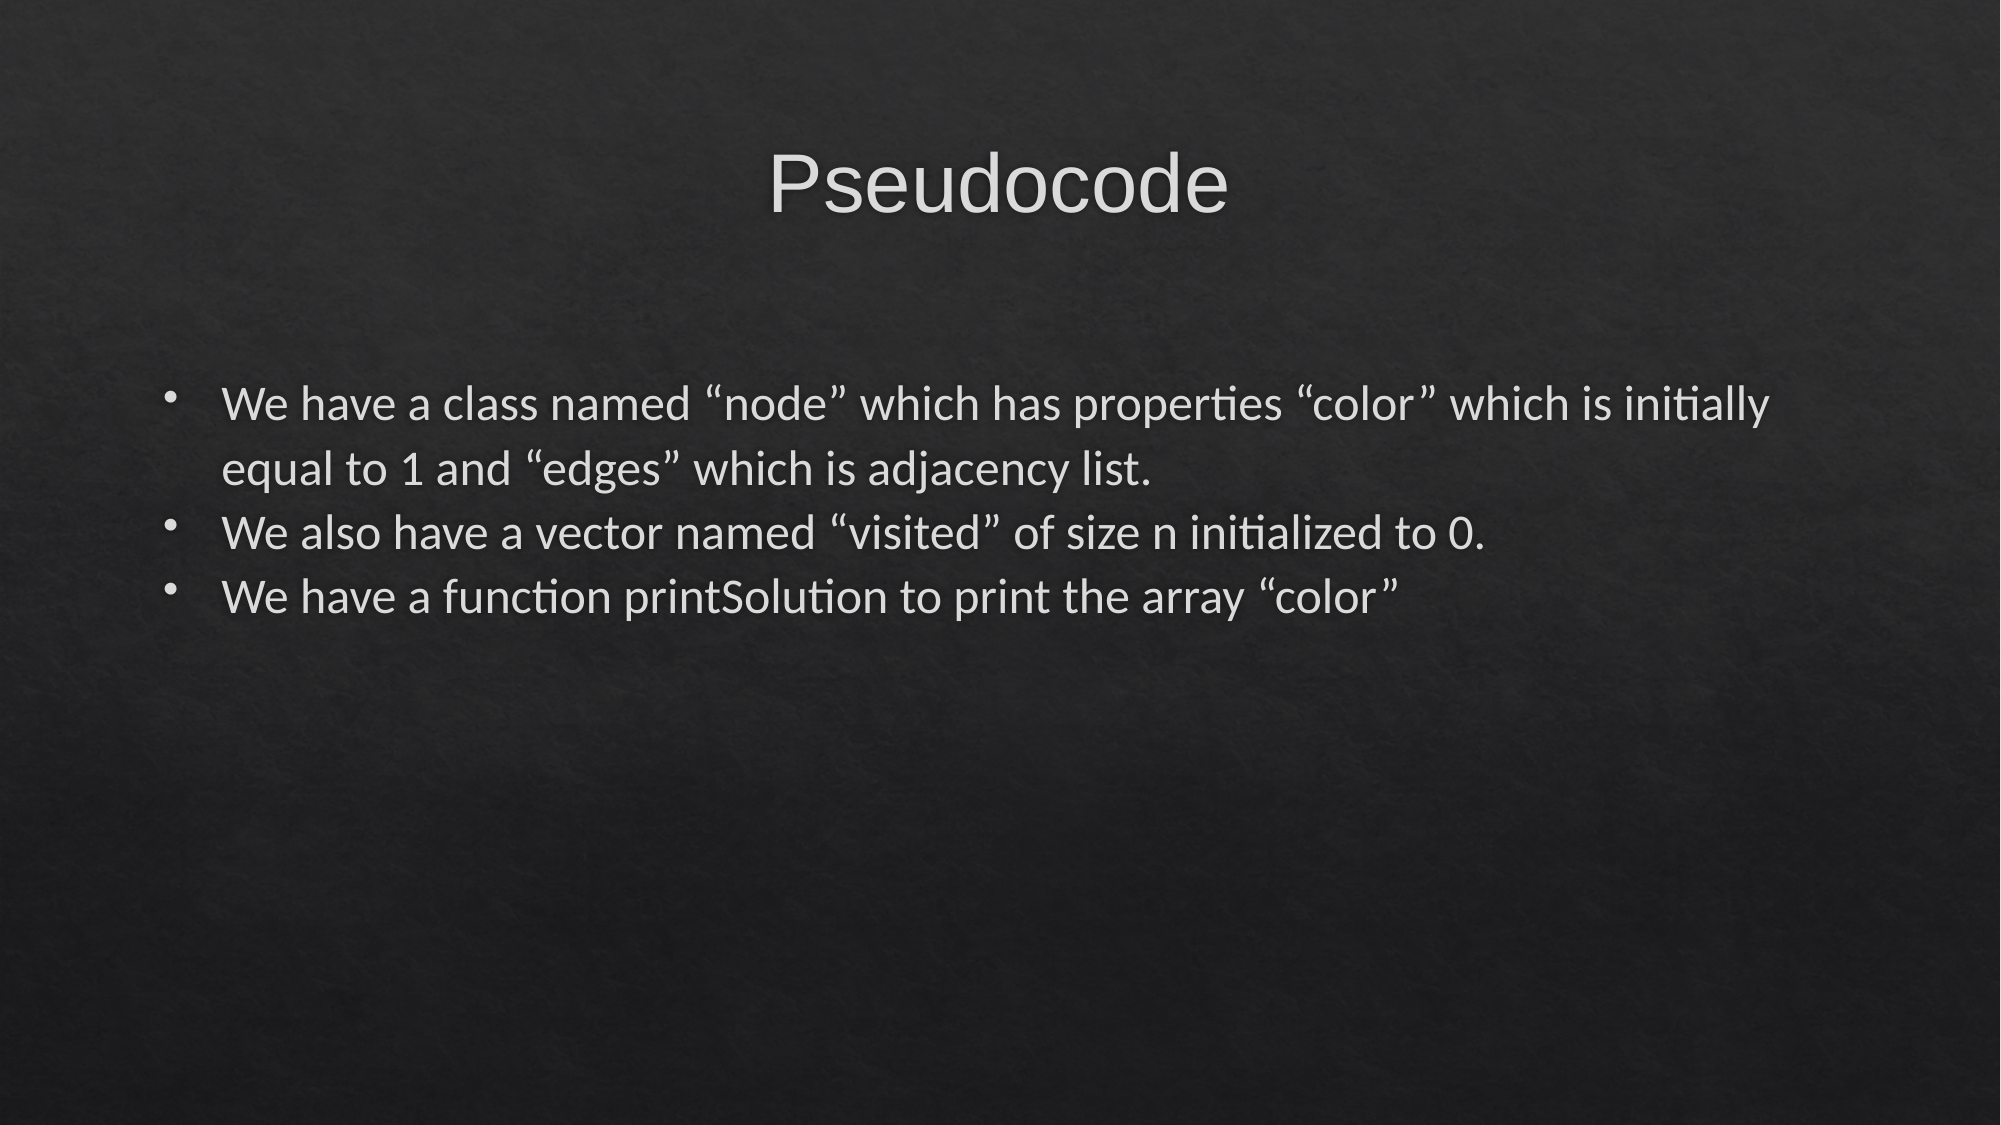

# Pseudocode
We have a class named “node” which has properties “color” which is initially equal to 1 and “edges” which is adjacency list.
We also have a vector named “visited” of size n initialized to 0.
We have a function printSolution to print the array “color”